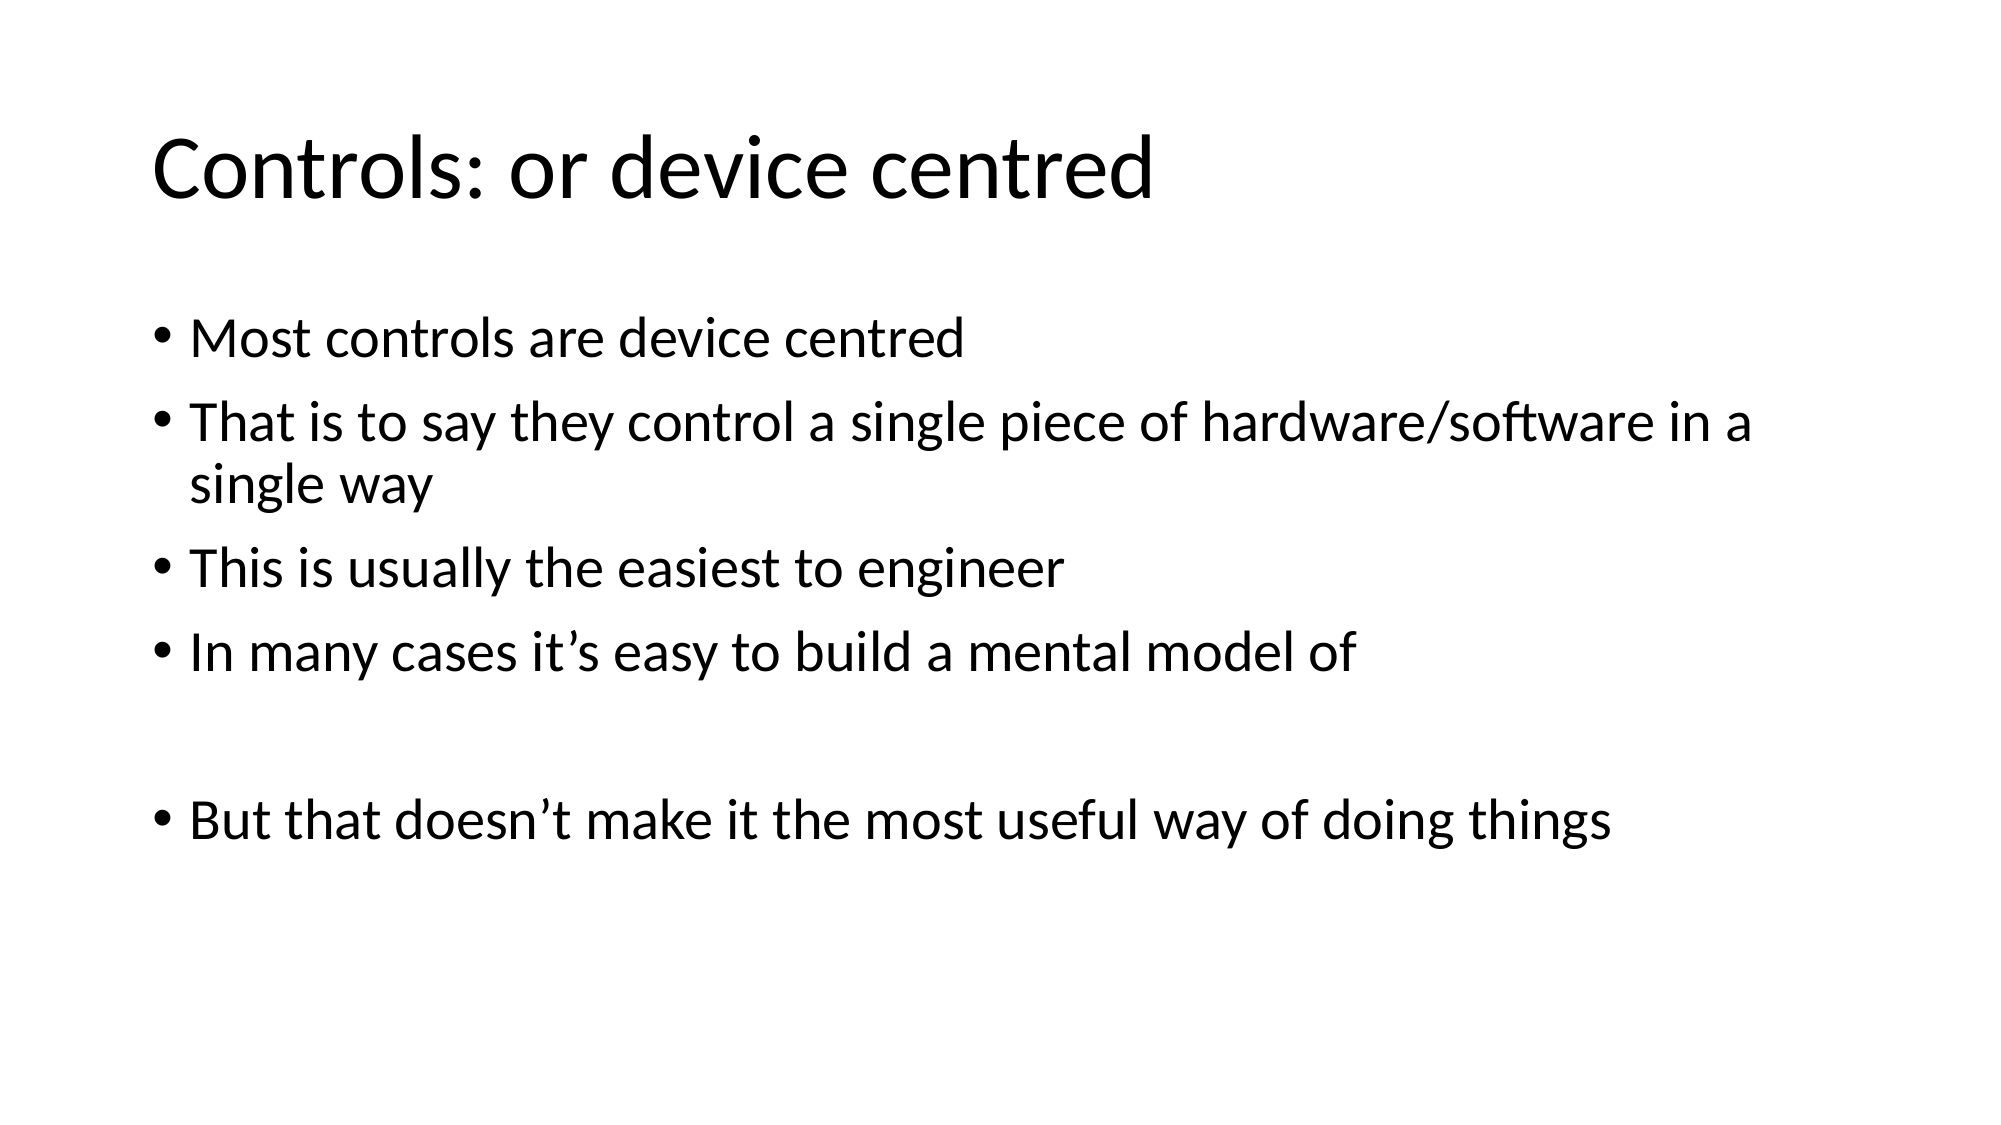

# Controls: or device centred
Most controls are device centred
That is to say they control a single piece of hardware/software in a single way
This is usually the easiest to engineer
In many cases it’s easy to build a mental model of

But that doesn’t make it the most useful way of doing things